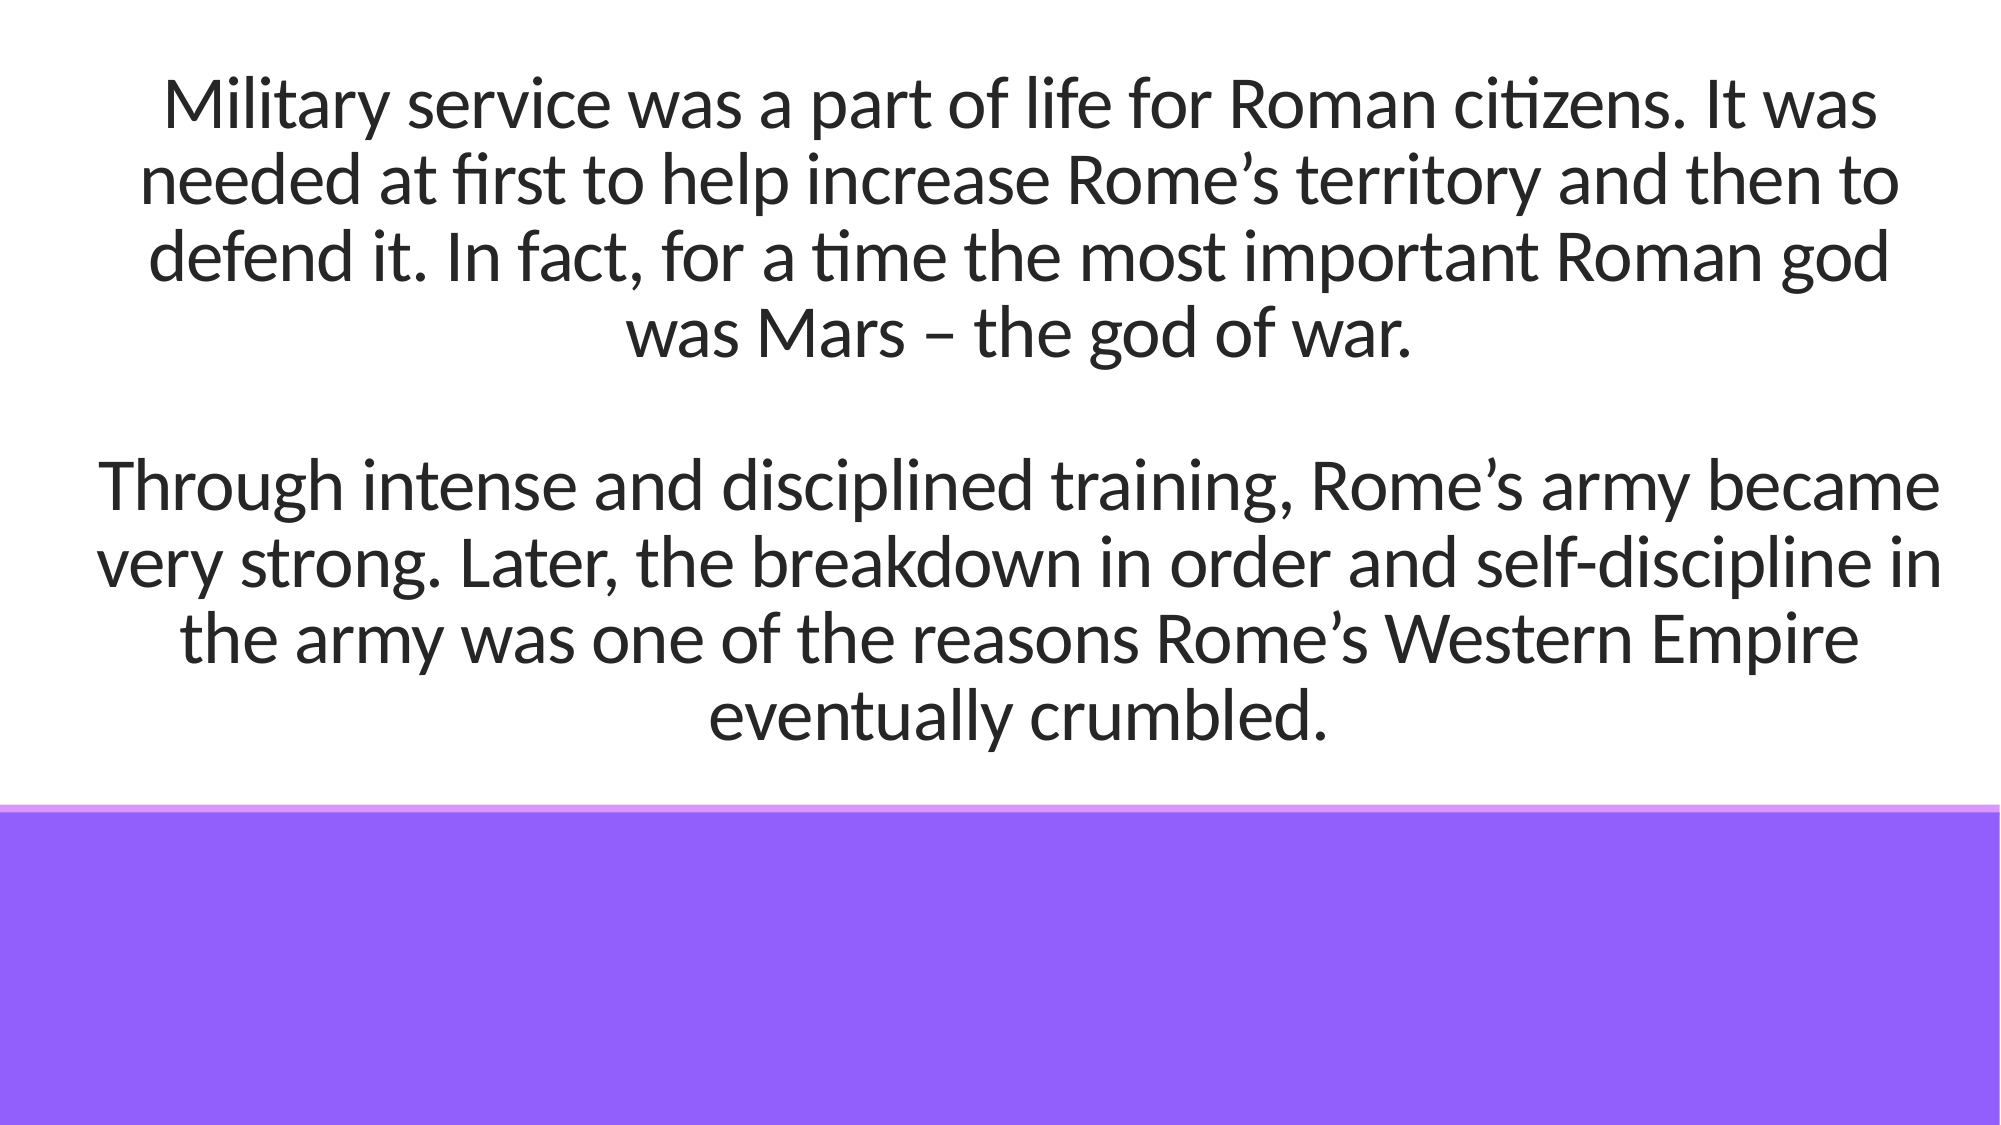

# Military service was a part of life for Roman citizens. It was needed at first to help increase Rome’s territory and then to defend it. In fact, for a time the most important Roman god was Mars – the god of war. Through intense and disciplined training, Rome’s army became very strong. Later, the breakdown in order and self-discipline in the army was one of the reasons Rome’s Western Empire eventually crumbled.